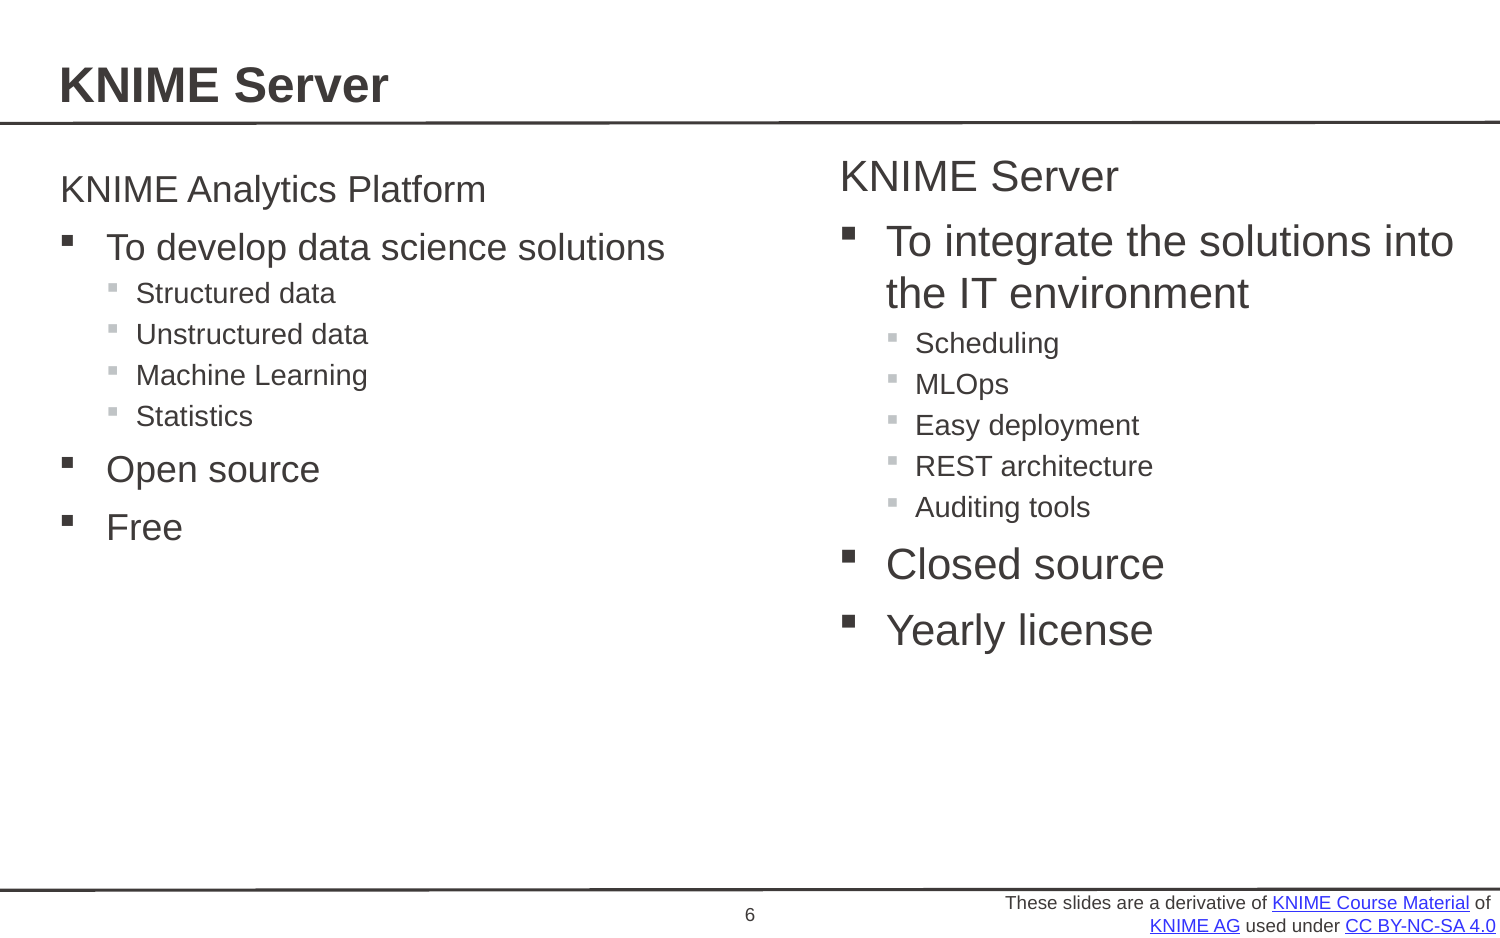

# KNIME Server
KNIME Server
To integrate the solutions into the IT environment
Scheduling
MLOps
Easy deployment
REST architecture
Auditing tools
Closed source
Yearly license

KNIME Analytics Platform
To develop data science solutions
Structured data
Unstructured data
Machine Learning
Statistics
Open source
Free

6